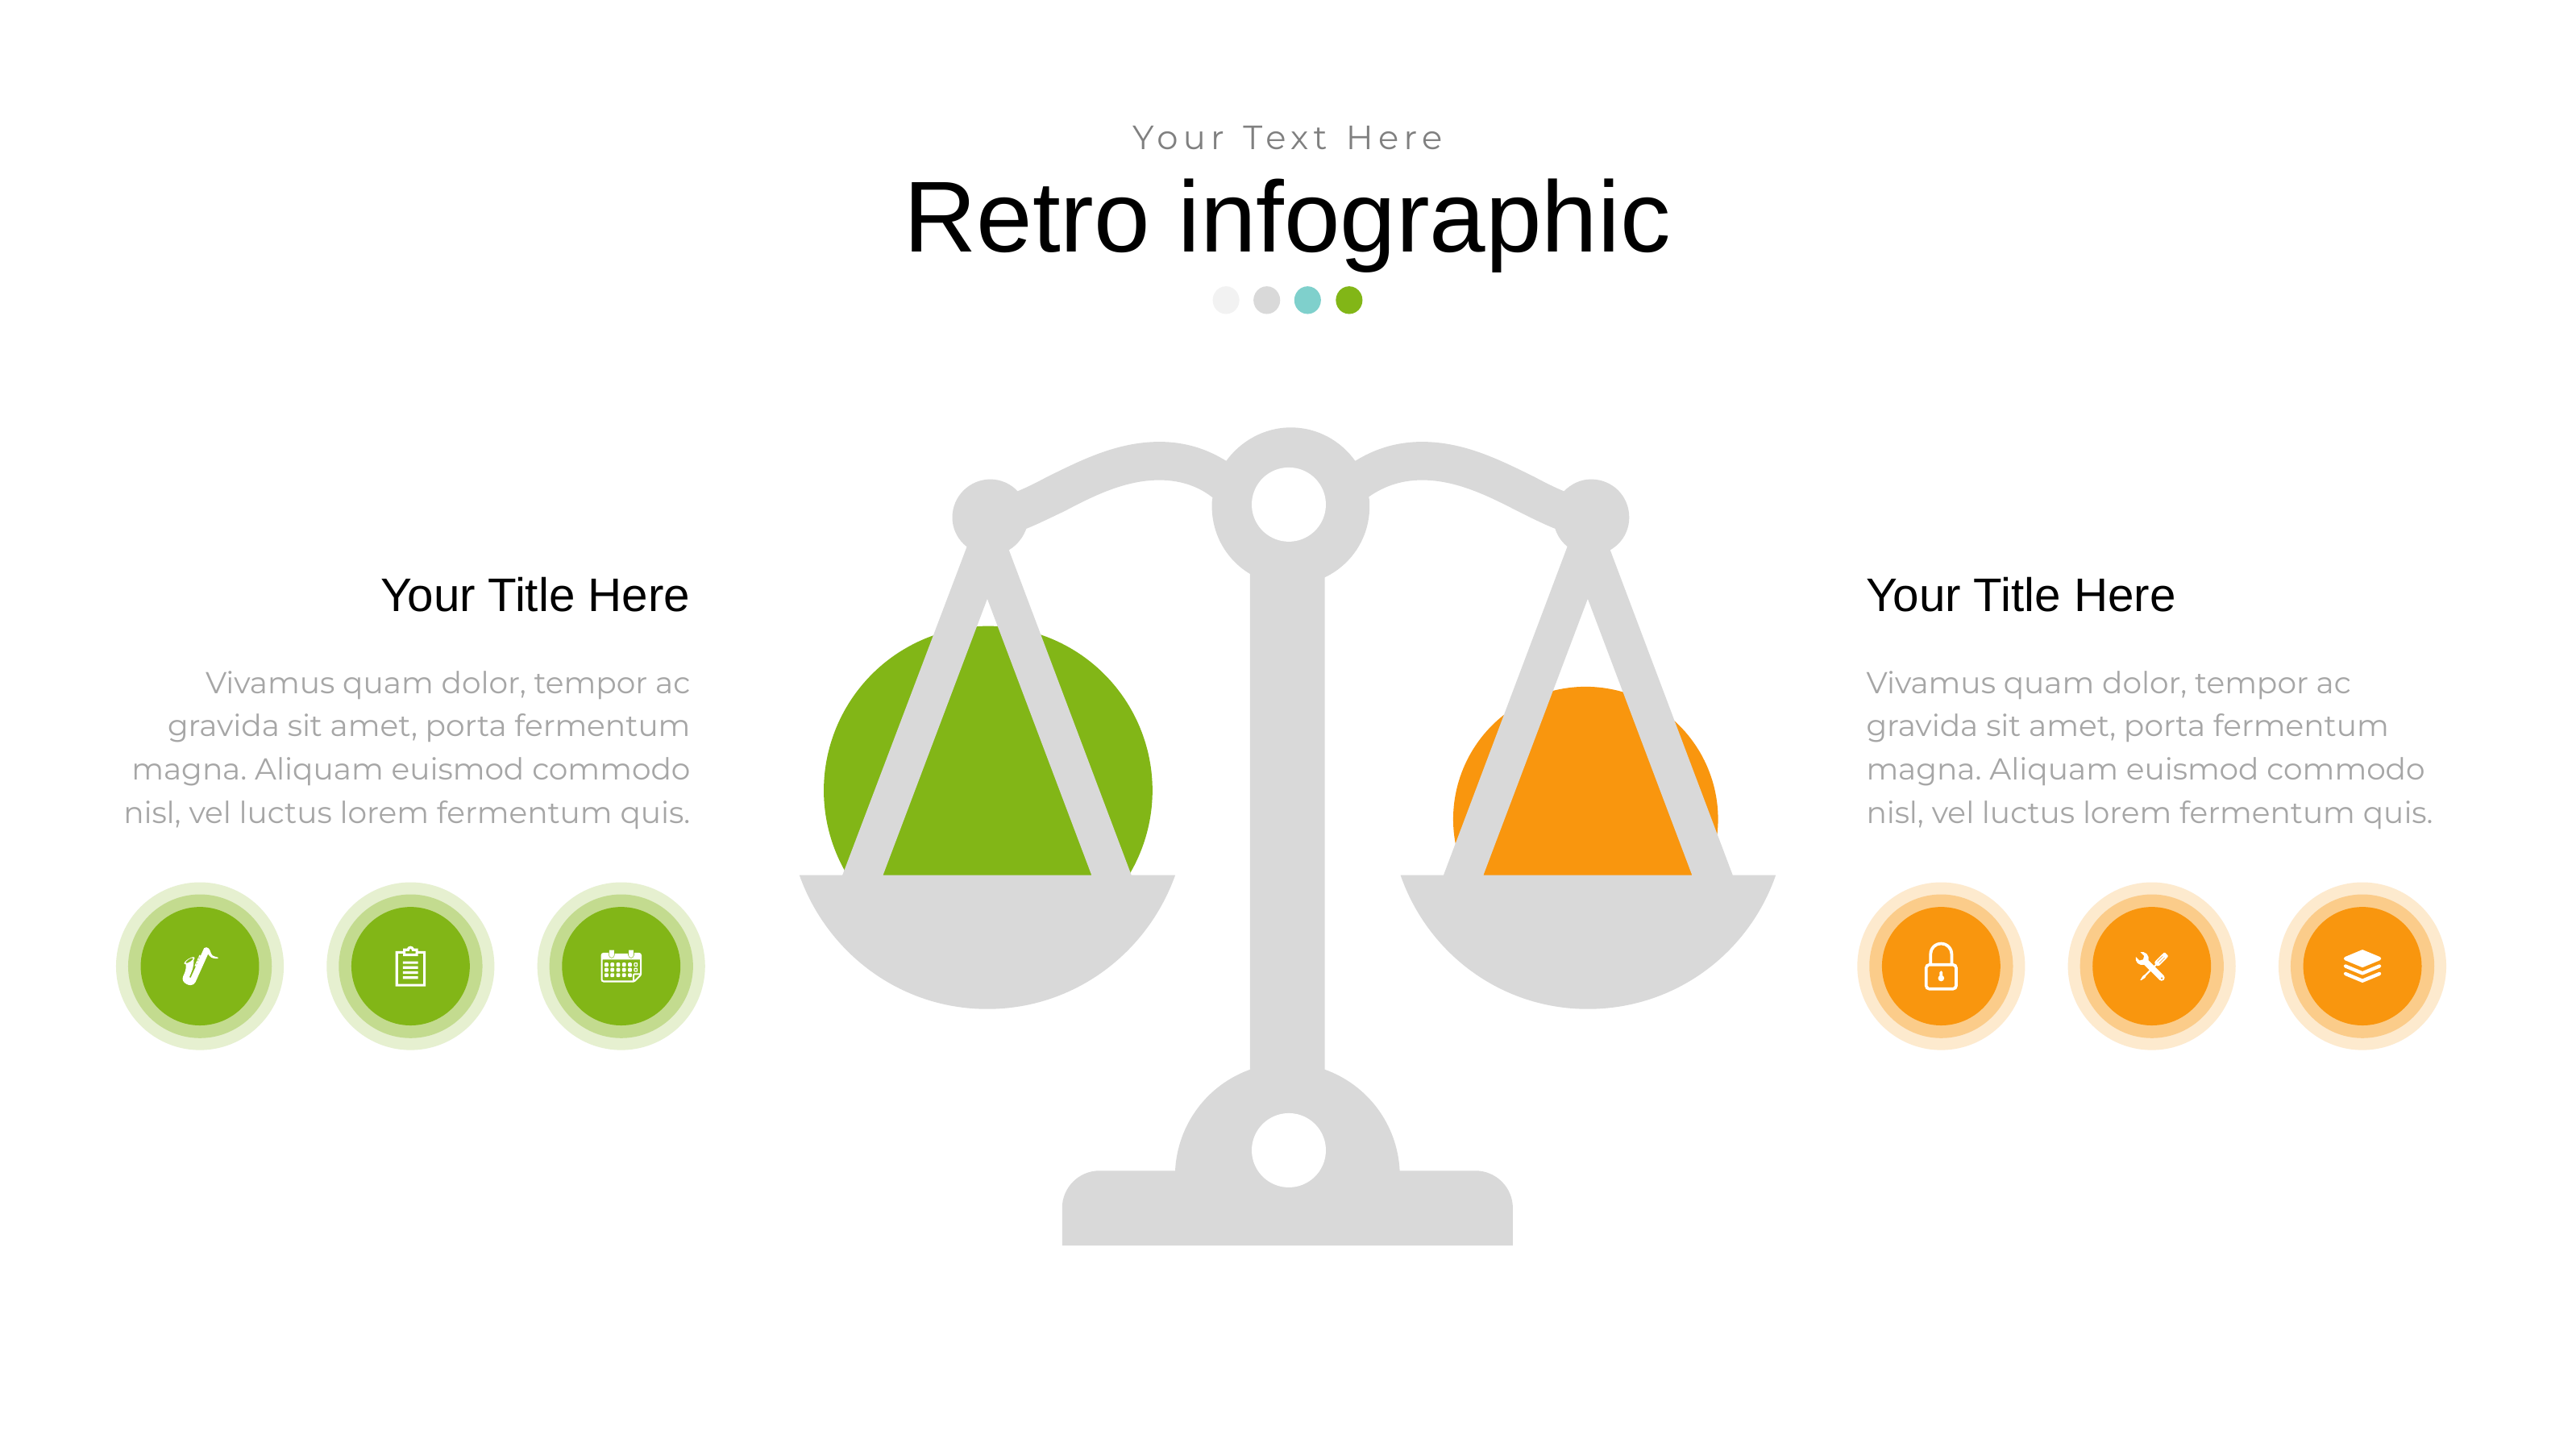

Your Text Here

Retro infographic

Your Title Here
Your Title Here
Vivamus quam dolor, tempor ac gravida sit amet, porta fermentum magna. Aliquam euismod commodo nisl, vel luctus lorem fermentum quis.
Vivamus quam dolor, tempor ac gravida sit amet, porta fermentum magna. Aliquam euismod commodo nisl, vel luctus lorem fermentum quis.